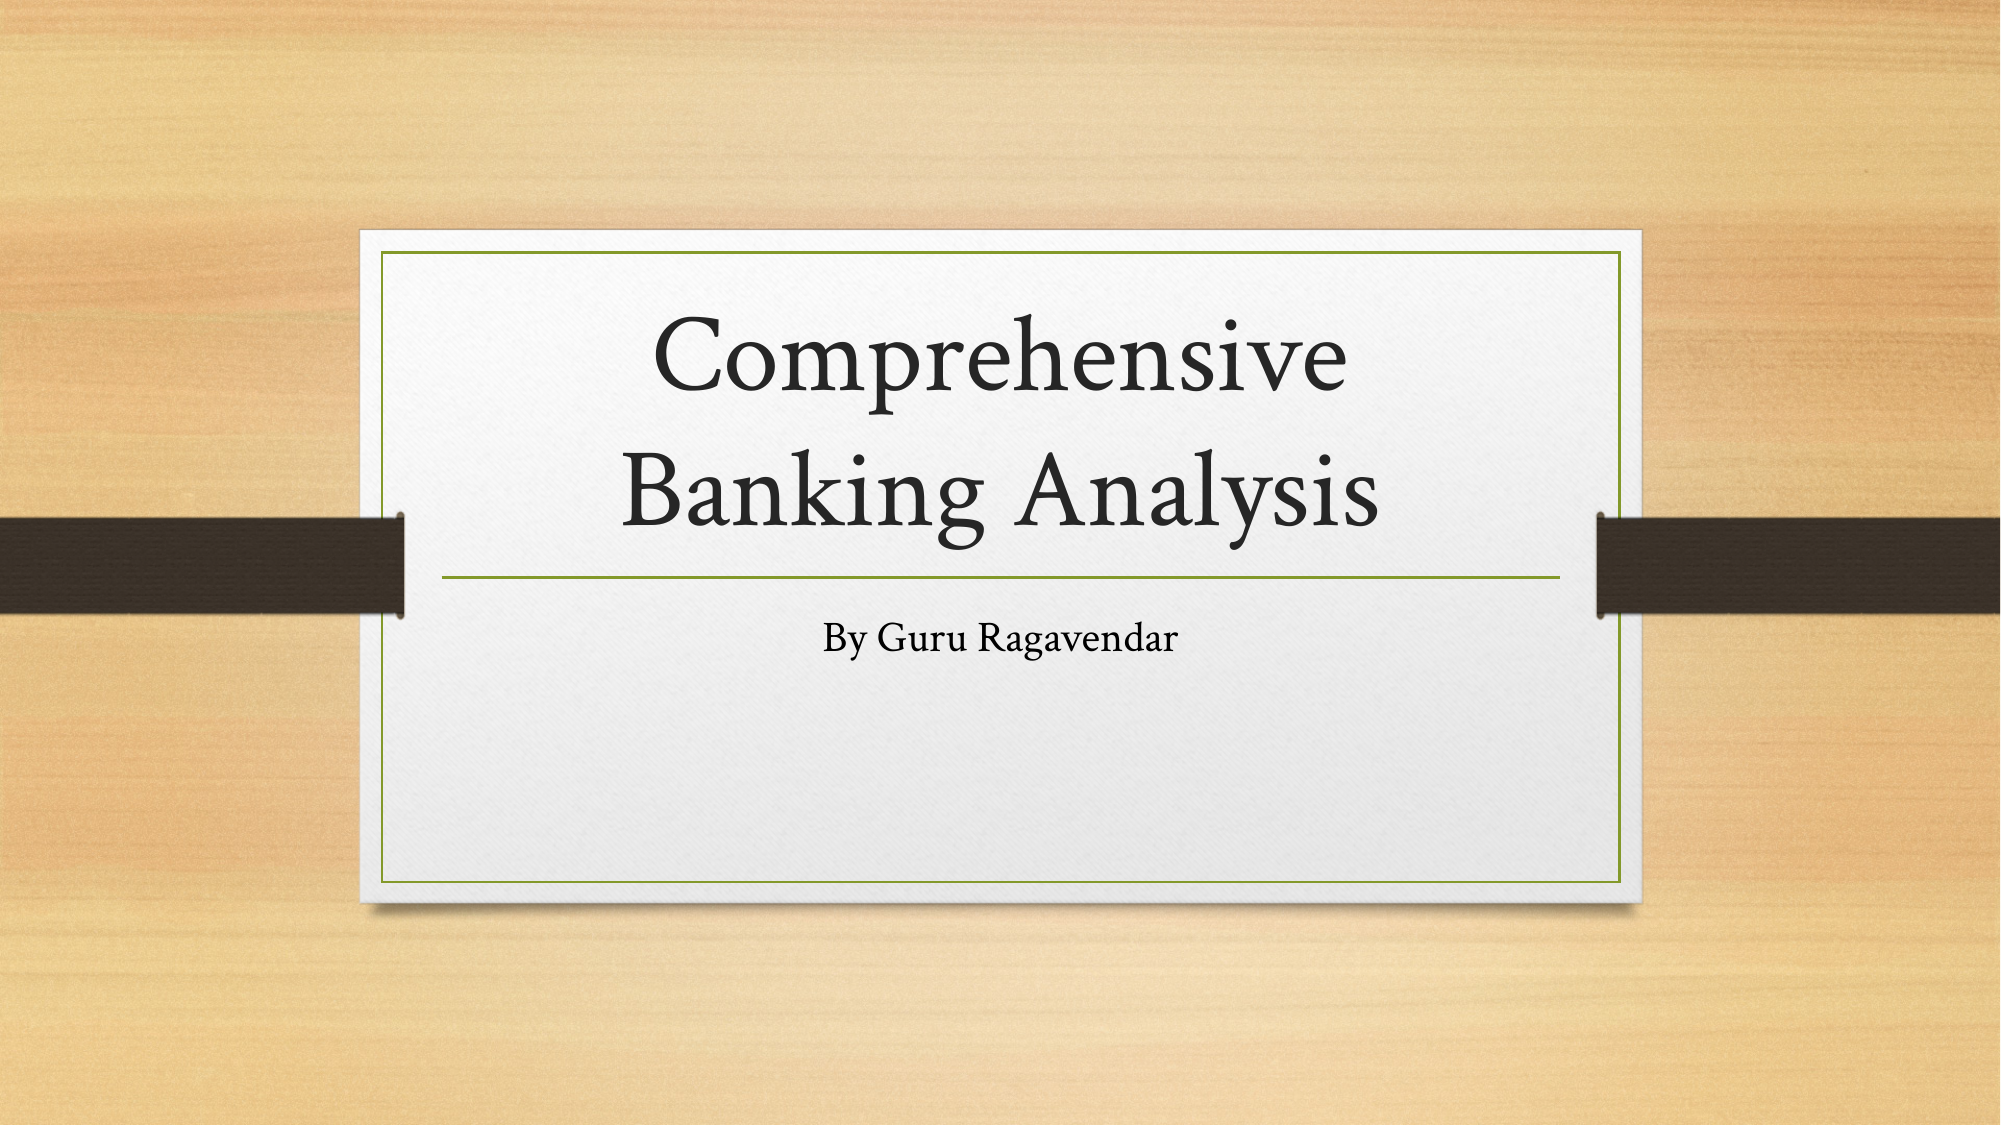

# Comprehensive Banking Analysis
By Guru Ragavendar